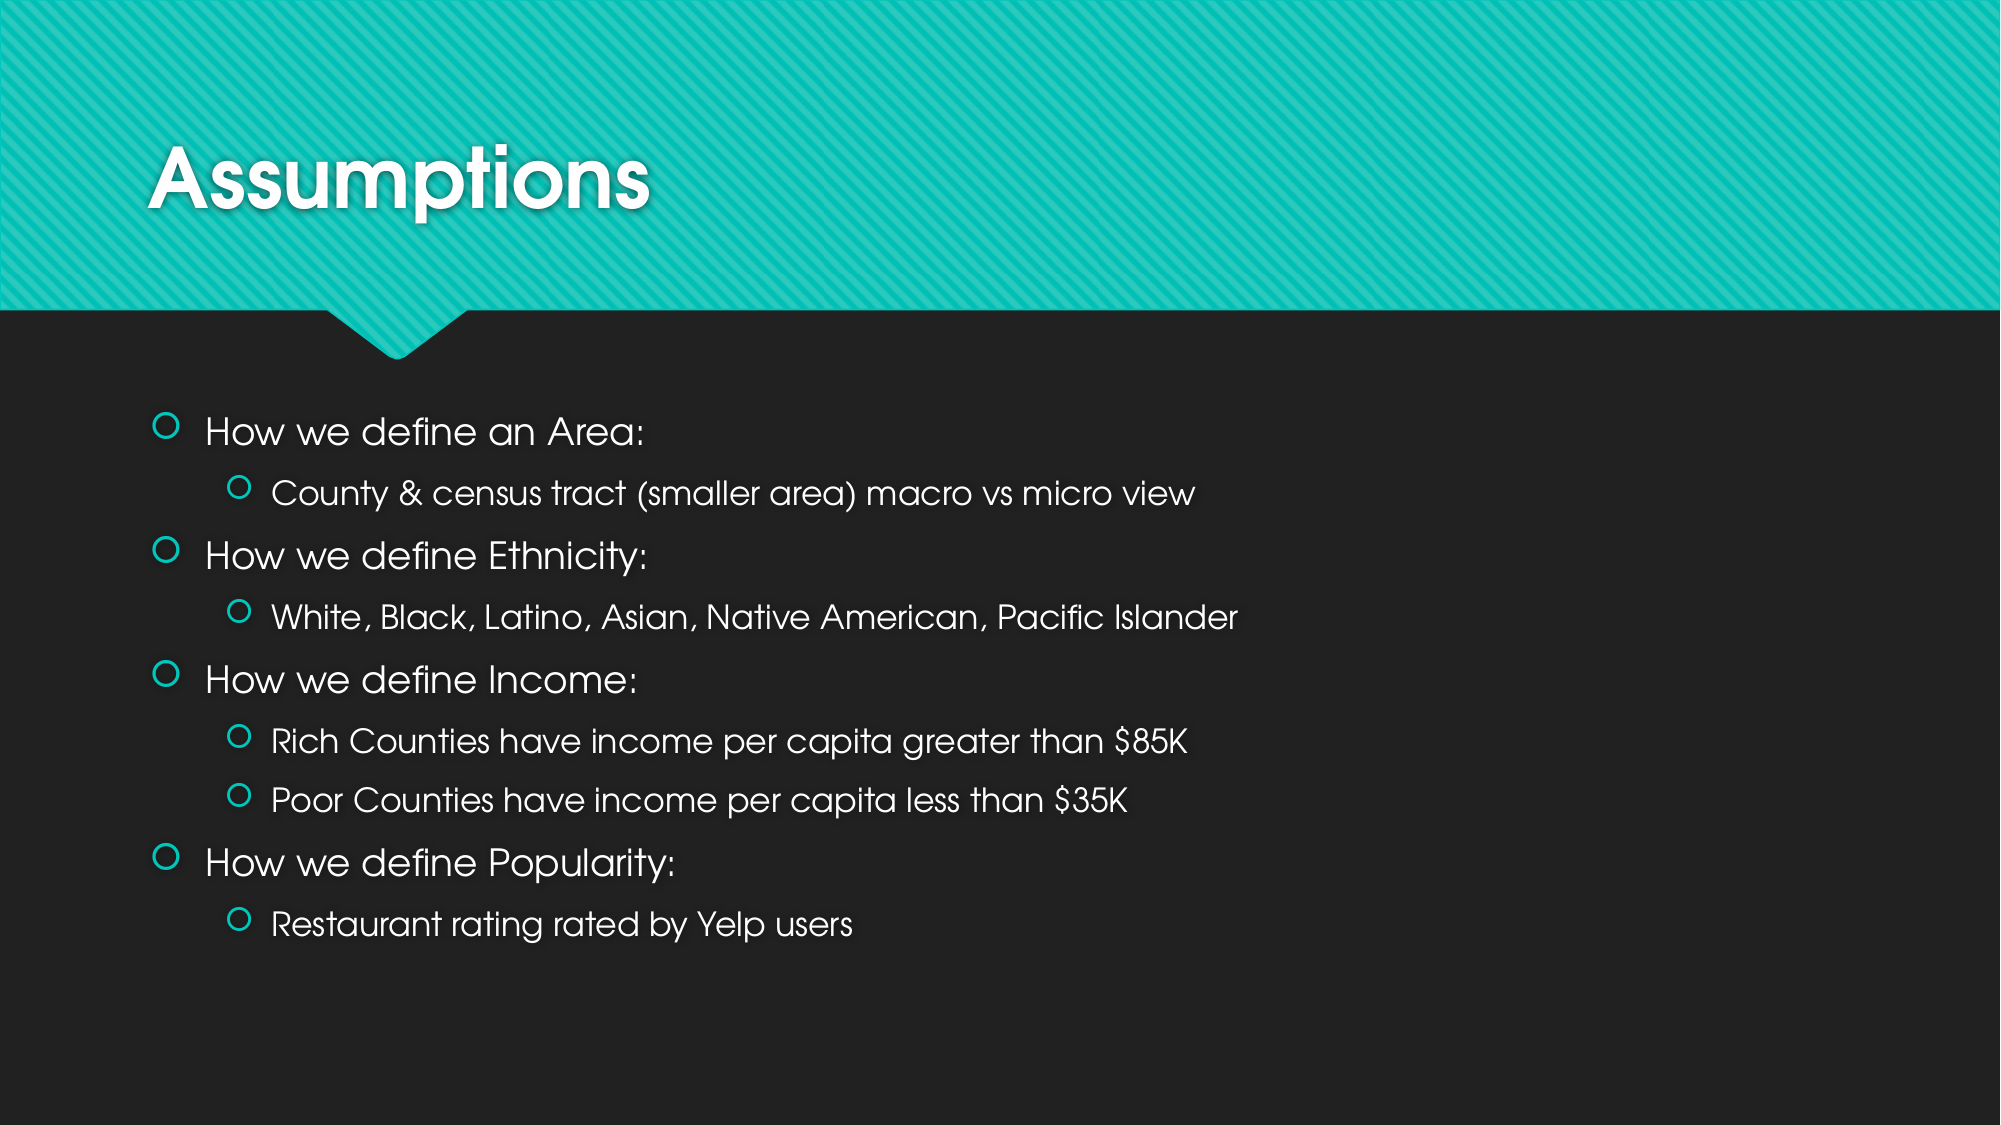

# Assumptions
How we define an Area:
County & census tract (smaller area) macro vs micro view
How we define Ethnicity:
White, Black, Latino, Asian, Native American, Pacific Islander
How we define Income:
Rich Counties have income per capita greater than $85K
Poor Counties have income per capita less than $35K
How we define Popularity:
Restaurant rating rated by Yelp users